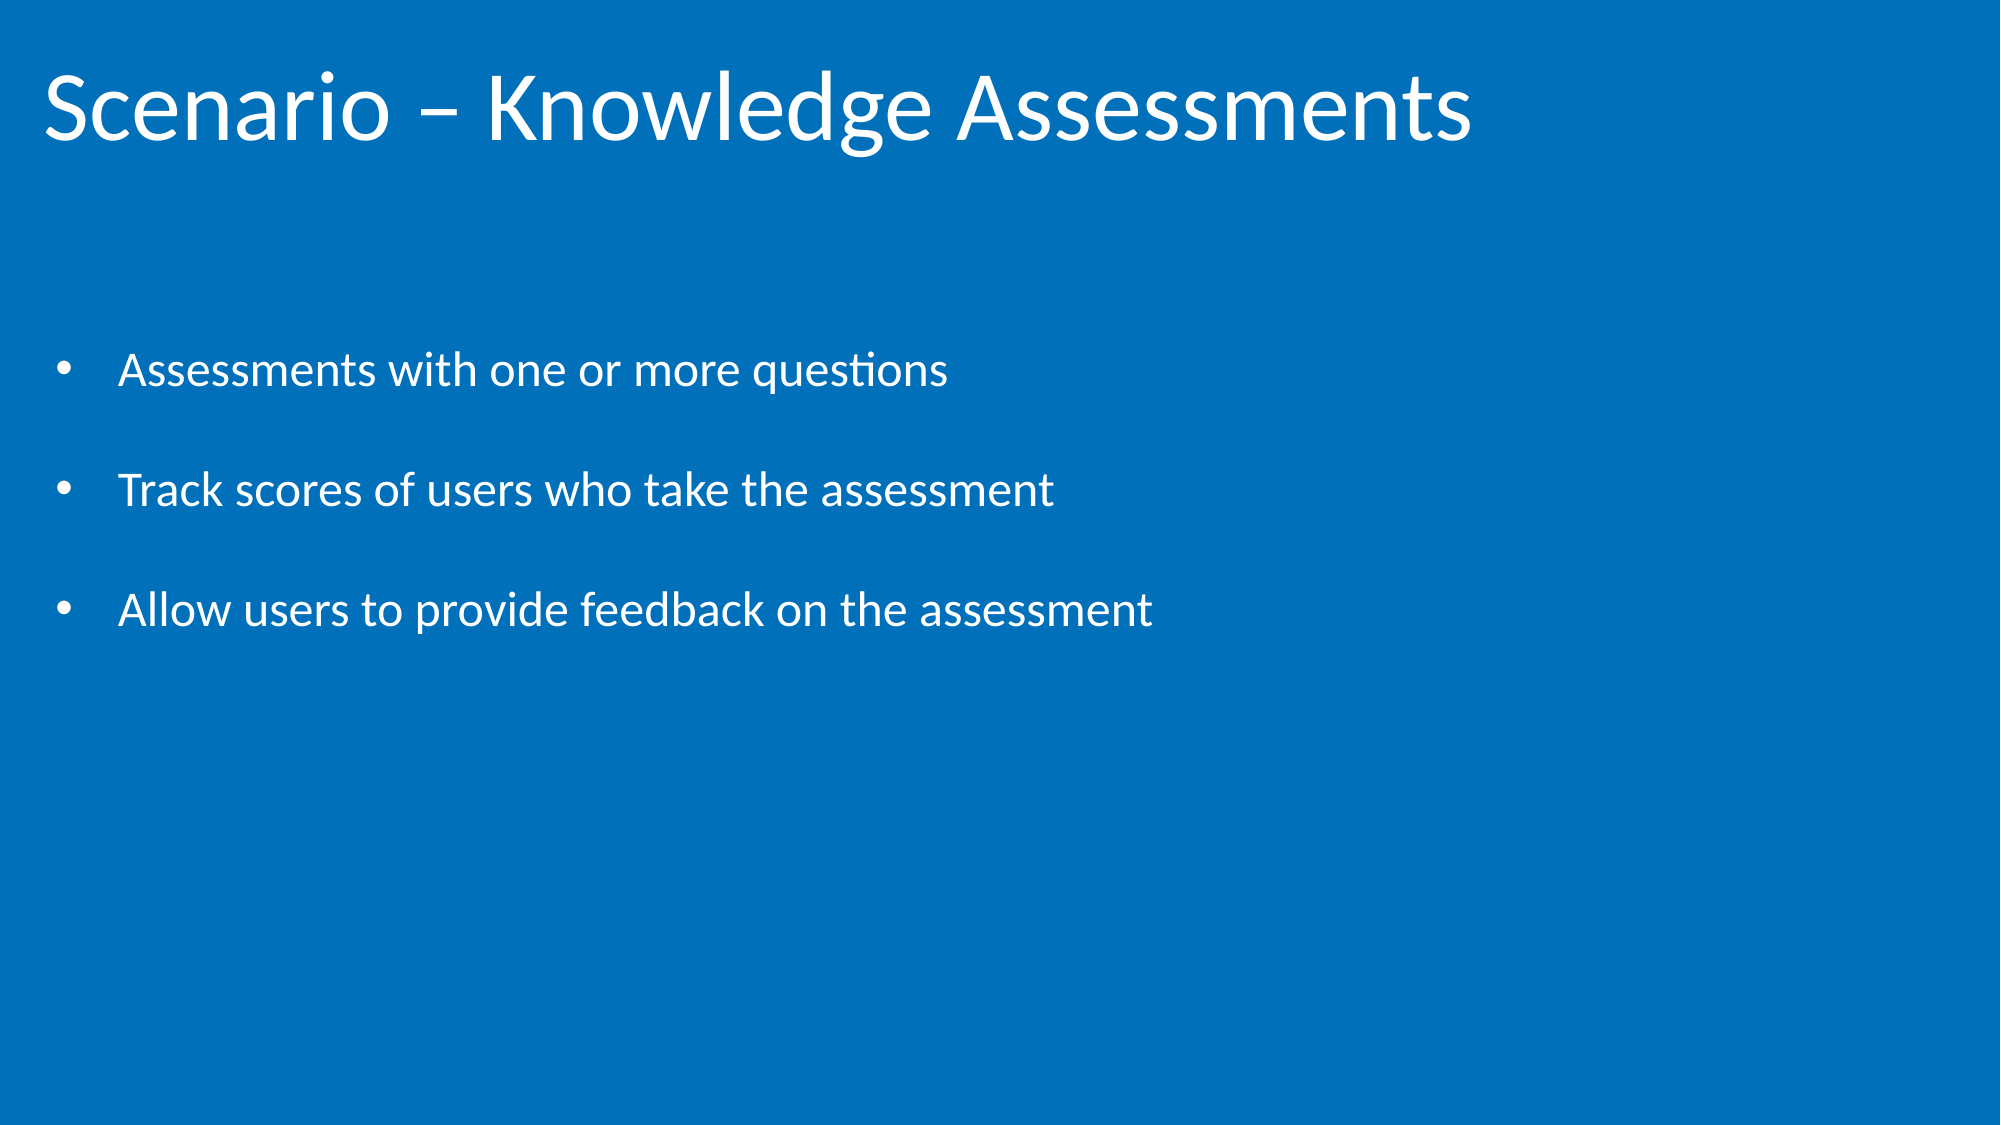

Scenario – Knowledge Assessments
Assessments with one or more questions

Track scores of users who take the assessment

Allow users to provide feedback on the assessment